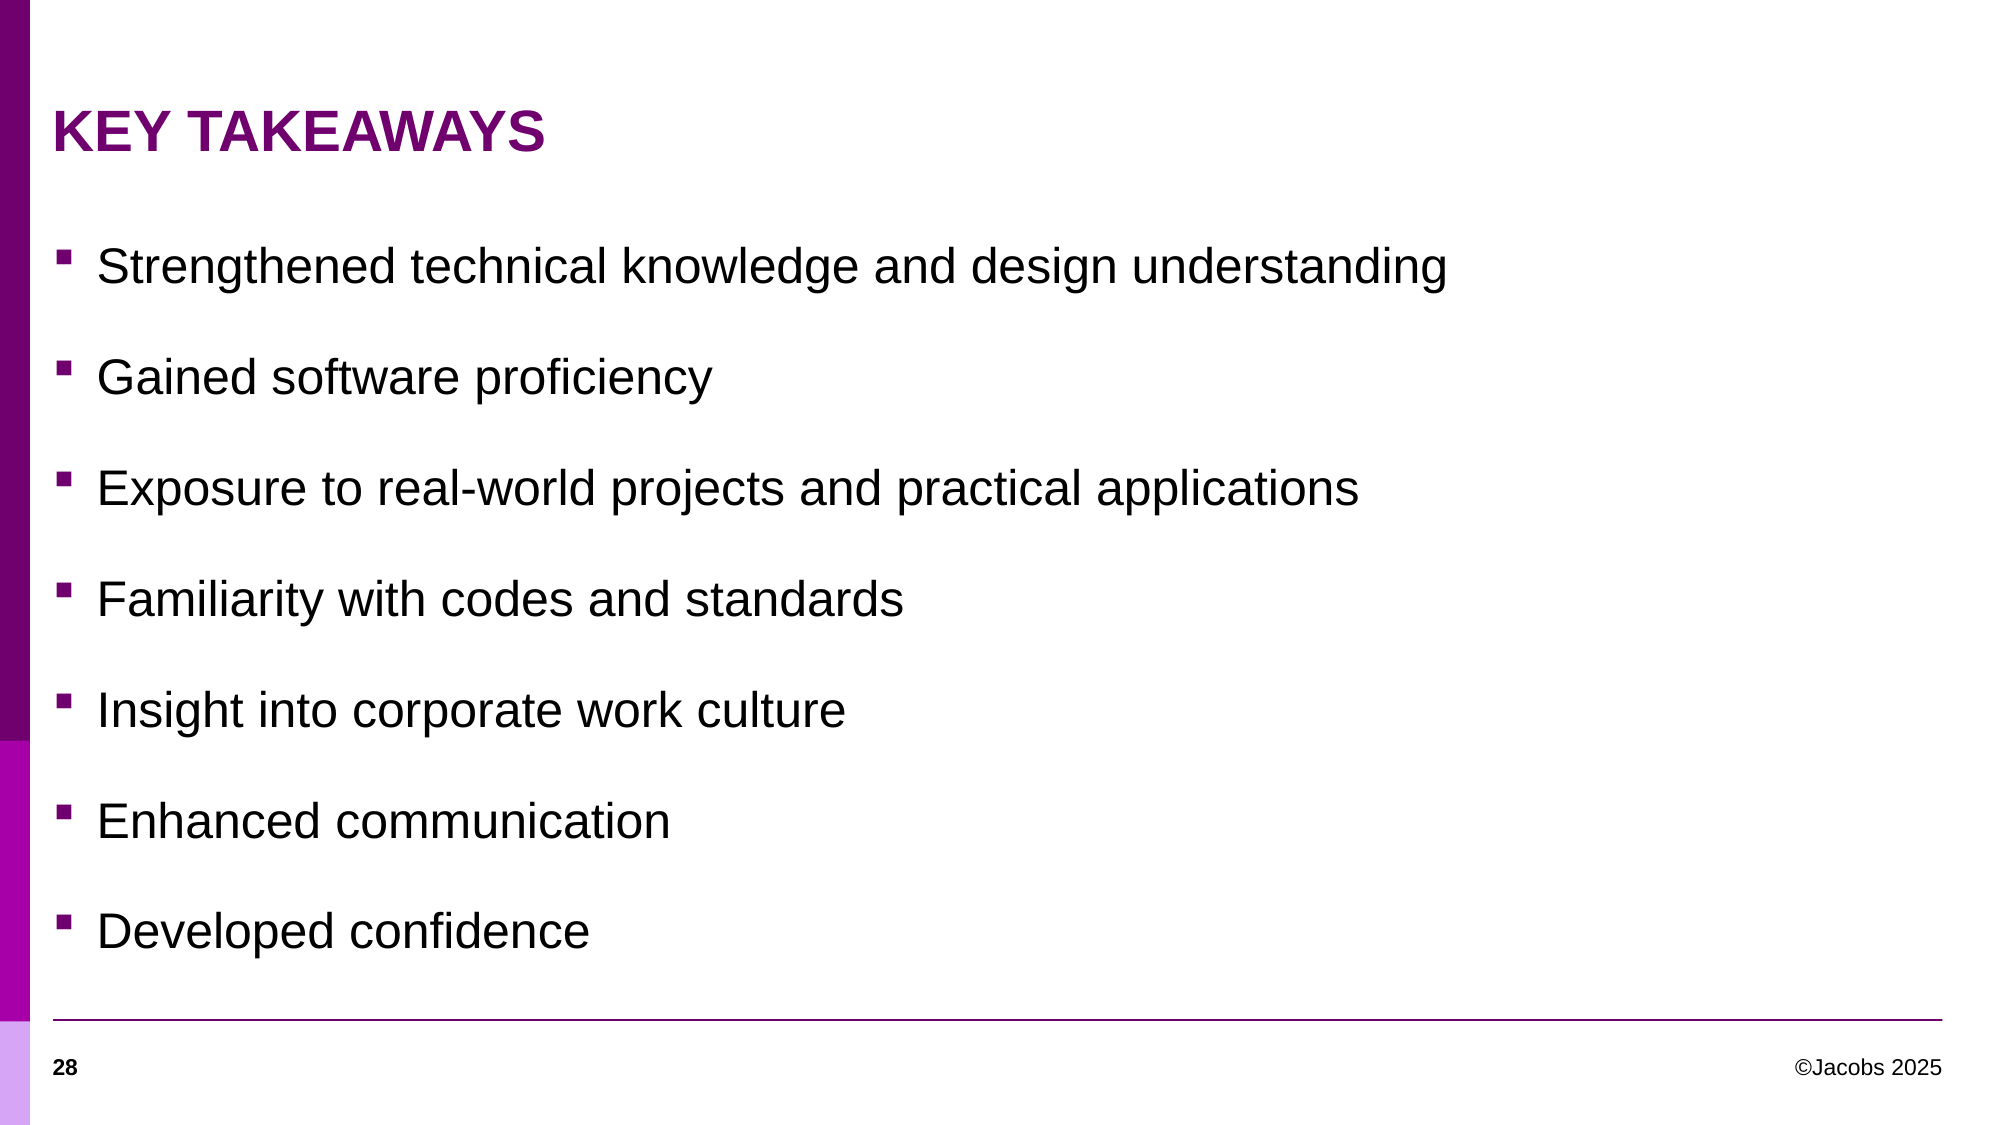

# KEY TAKEAWAYS
Strengthened technical knowledge and design understanding
Gained software proficiency
Exposure to real-world projects and practical applications
Familiarity with codes and standards
Insight into corporate work culture
Enhanced communication
Developed confidence
28